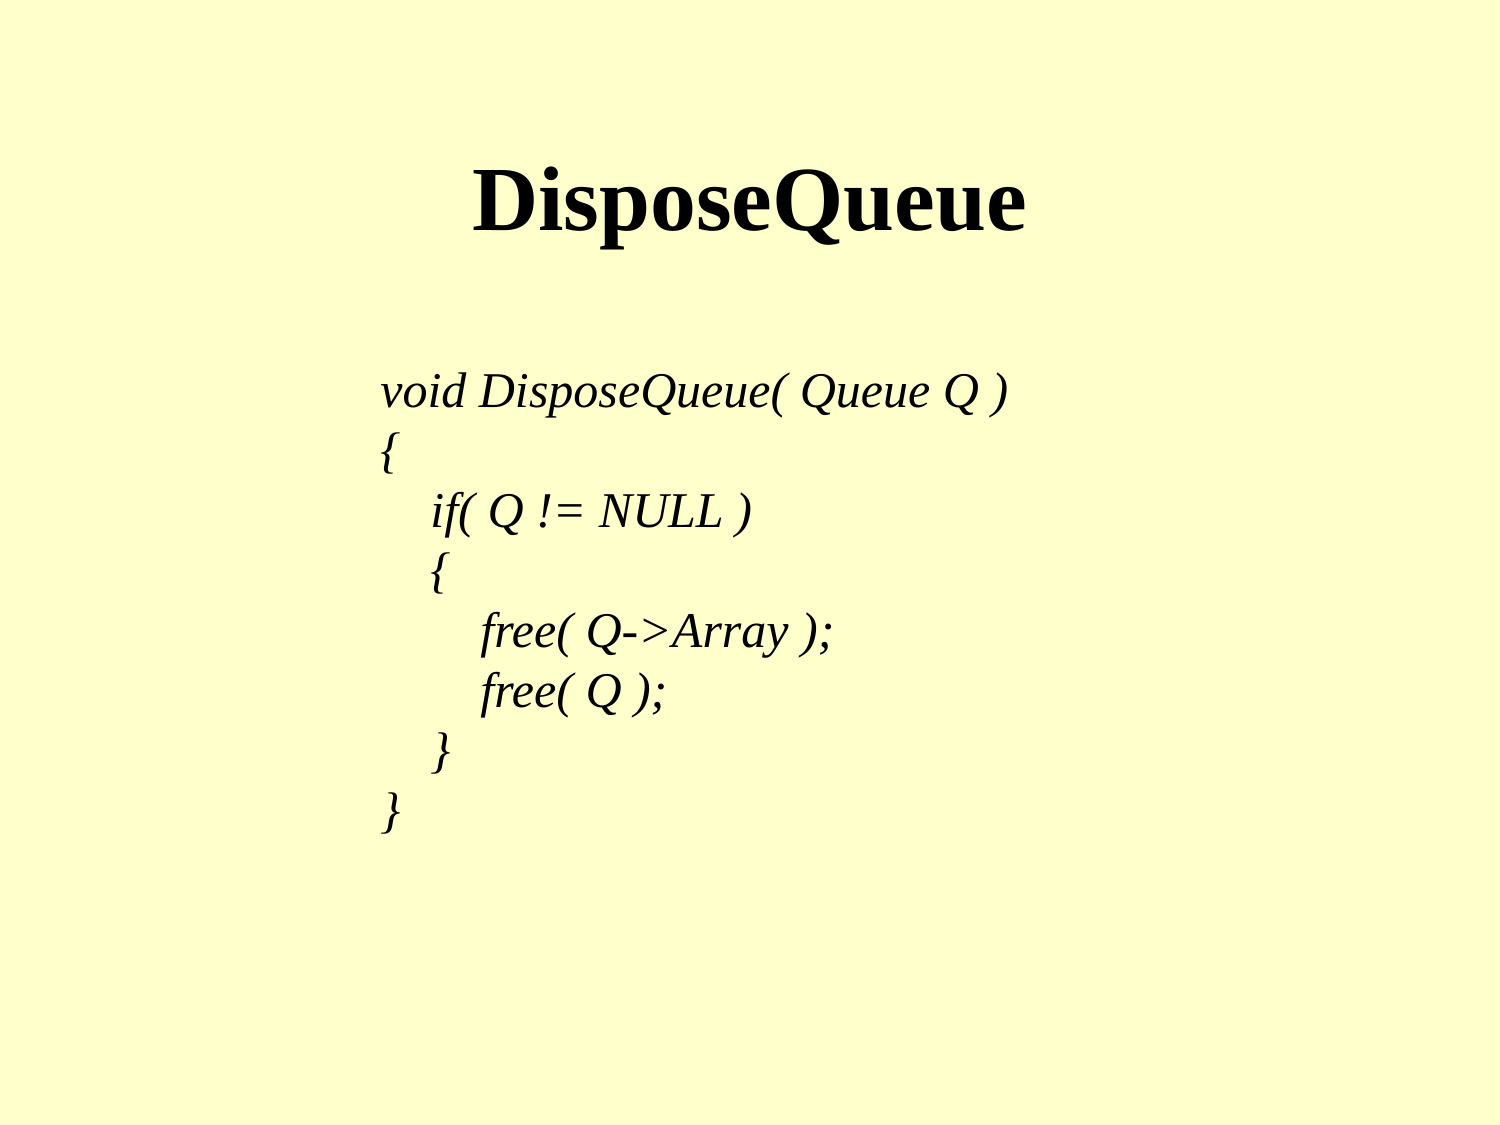

# DisposeQueue
        void DisposeQueue( Queue Q )
        {
            if( Q != NULL )
            {
                free( Q->Array );
                free( Q );
            }
        }